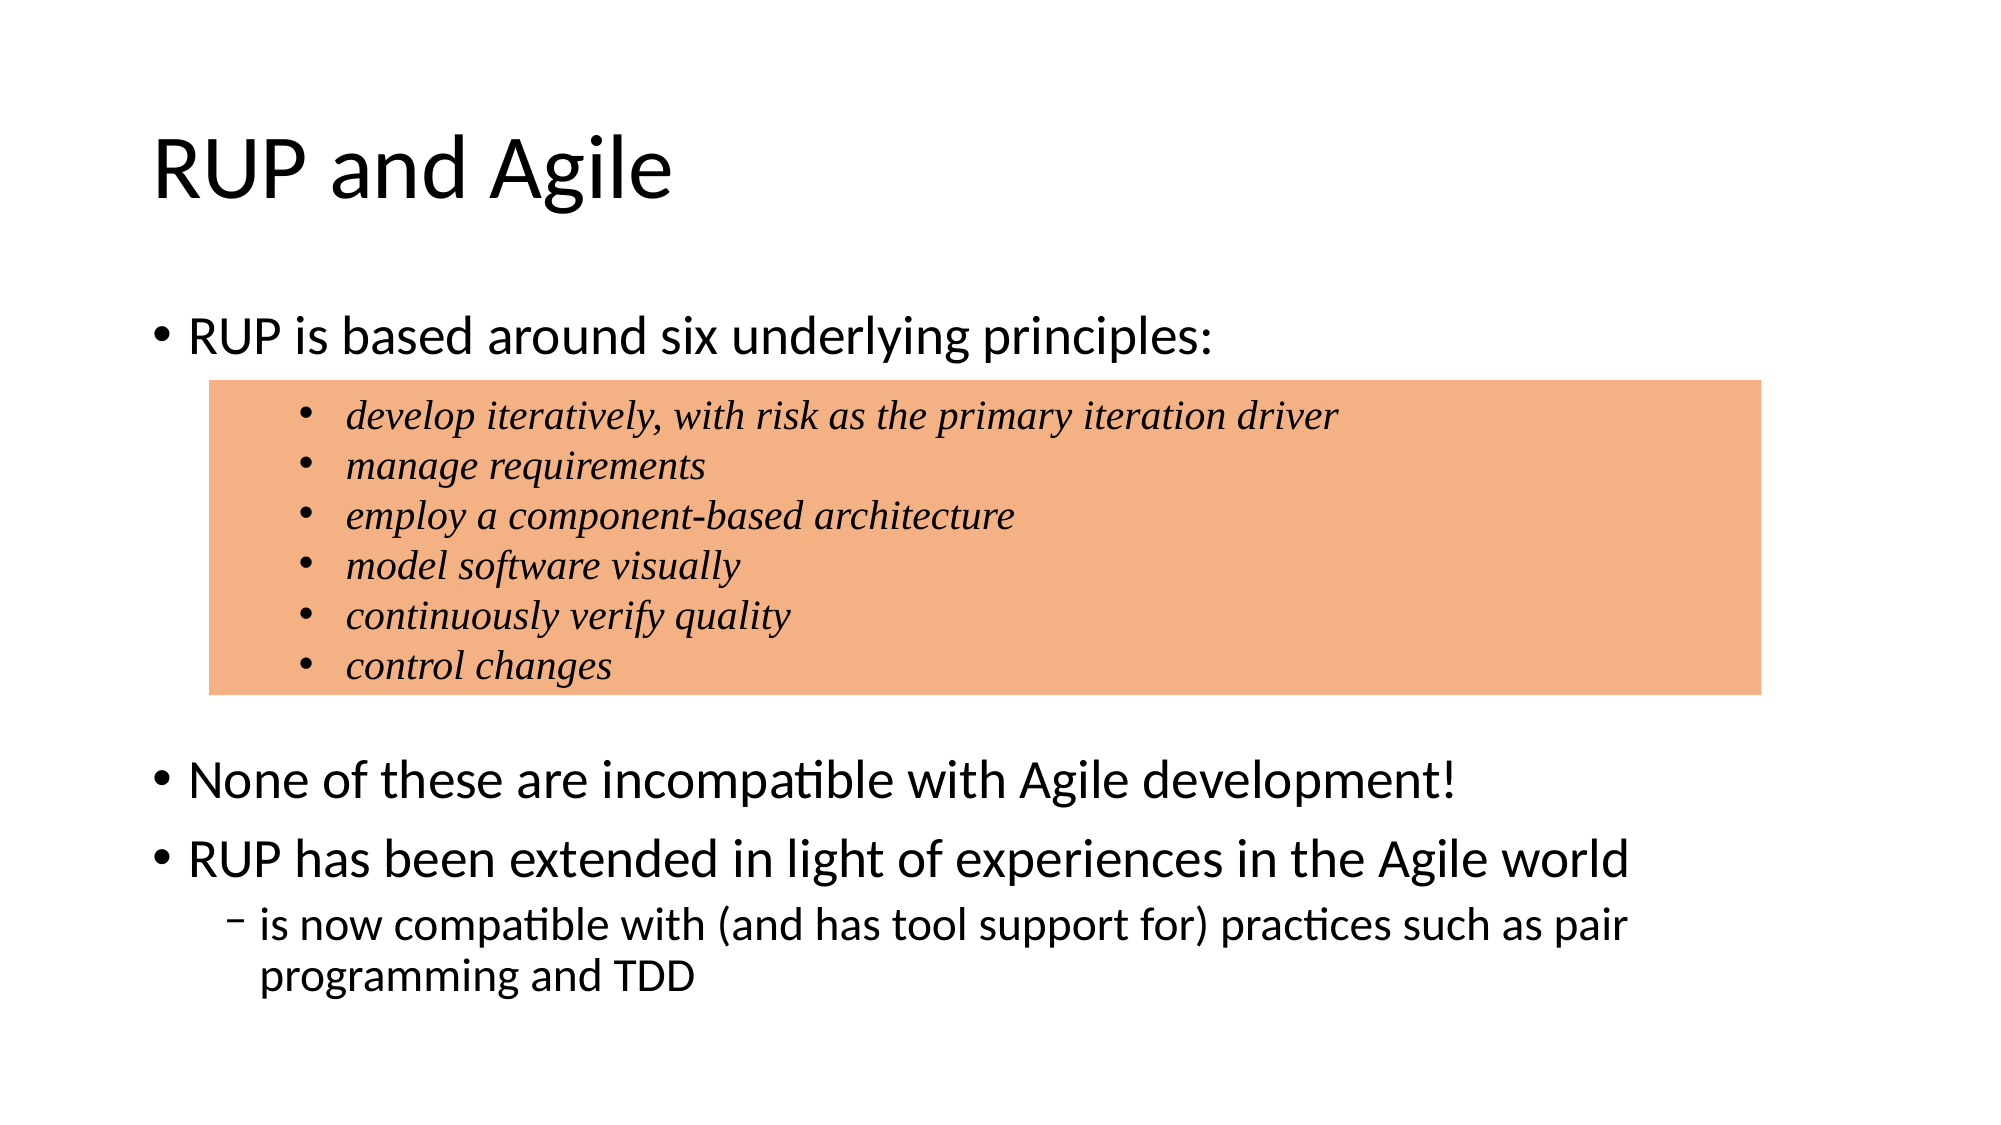

# RUP and Agile
RUP is based around six underlying principles:

None of these are incompatible with Agile development!
RUP has been extended in light of experiences in the Agile world
is now compatible with (and has tool support for) practices such as pair programming and TDD
develop iteratively, with risk as the primary iteration driver
manage requirements
employ a component-based architecture
model software visually
continuously verify quality
control changes